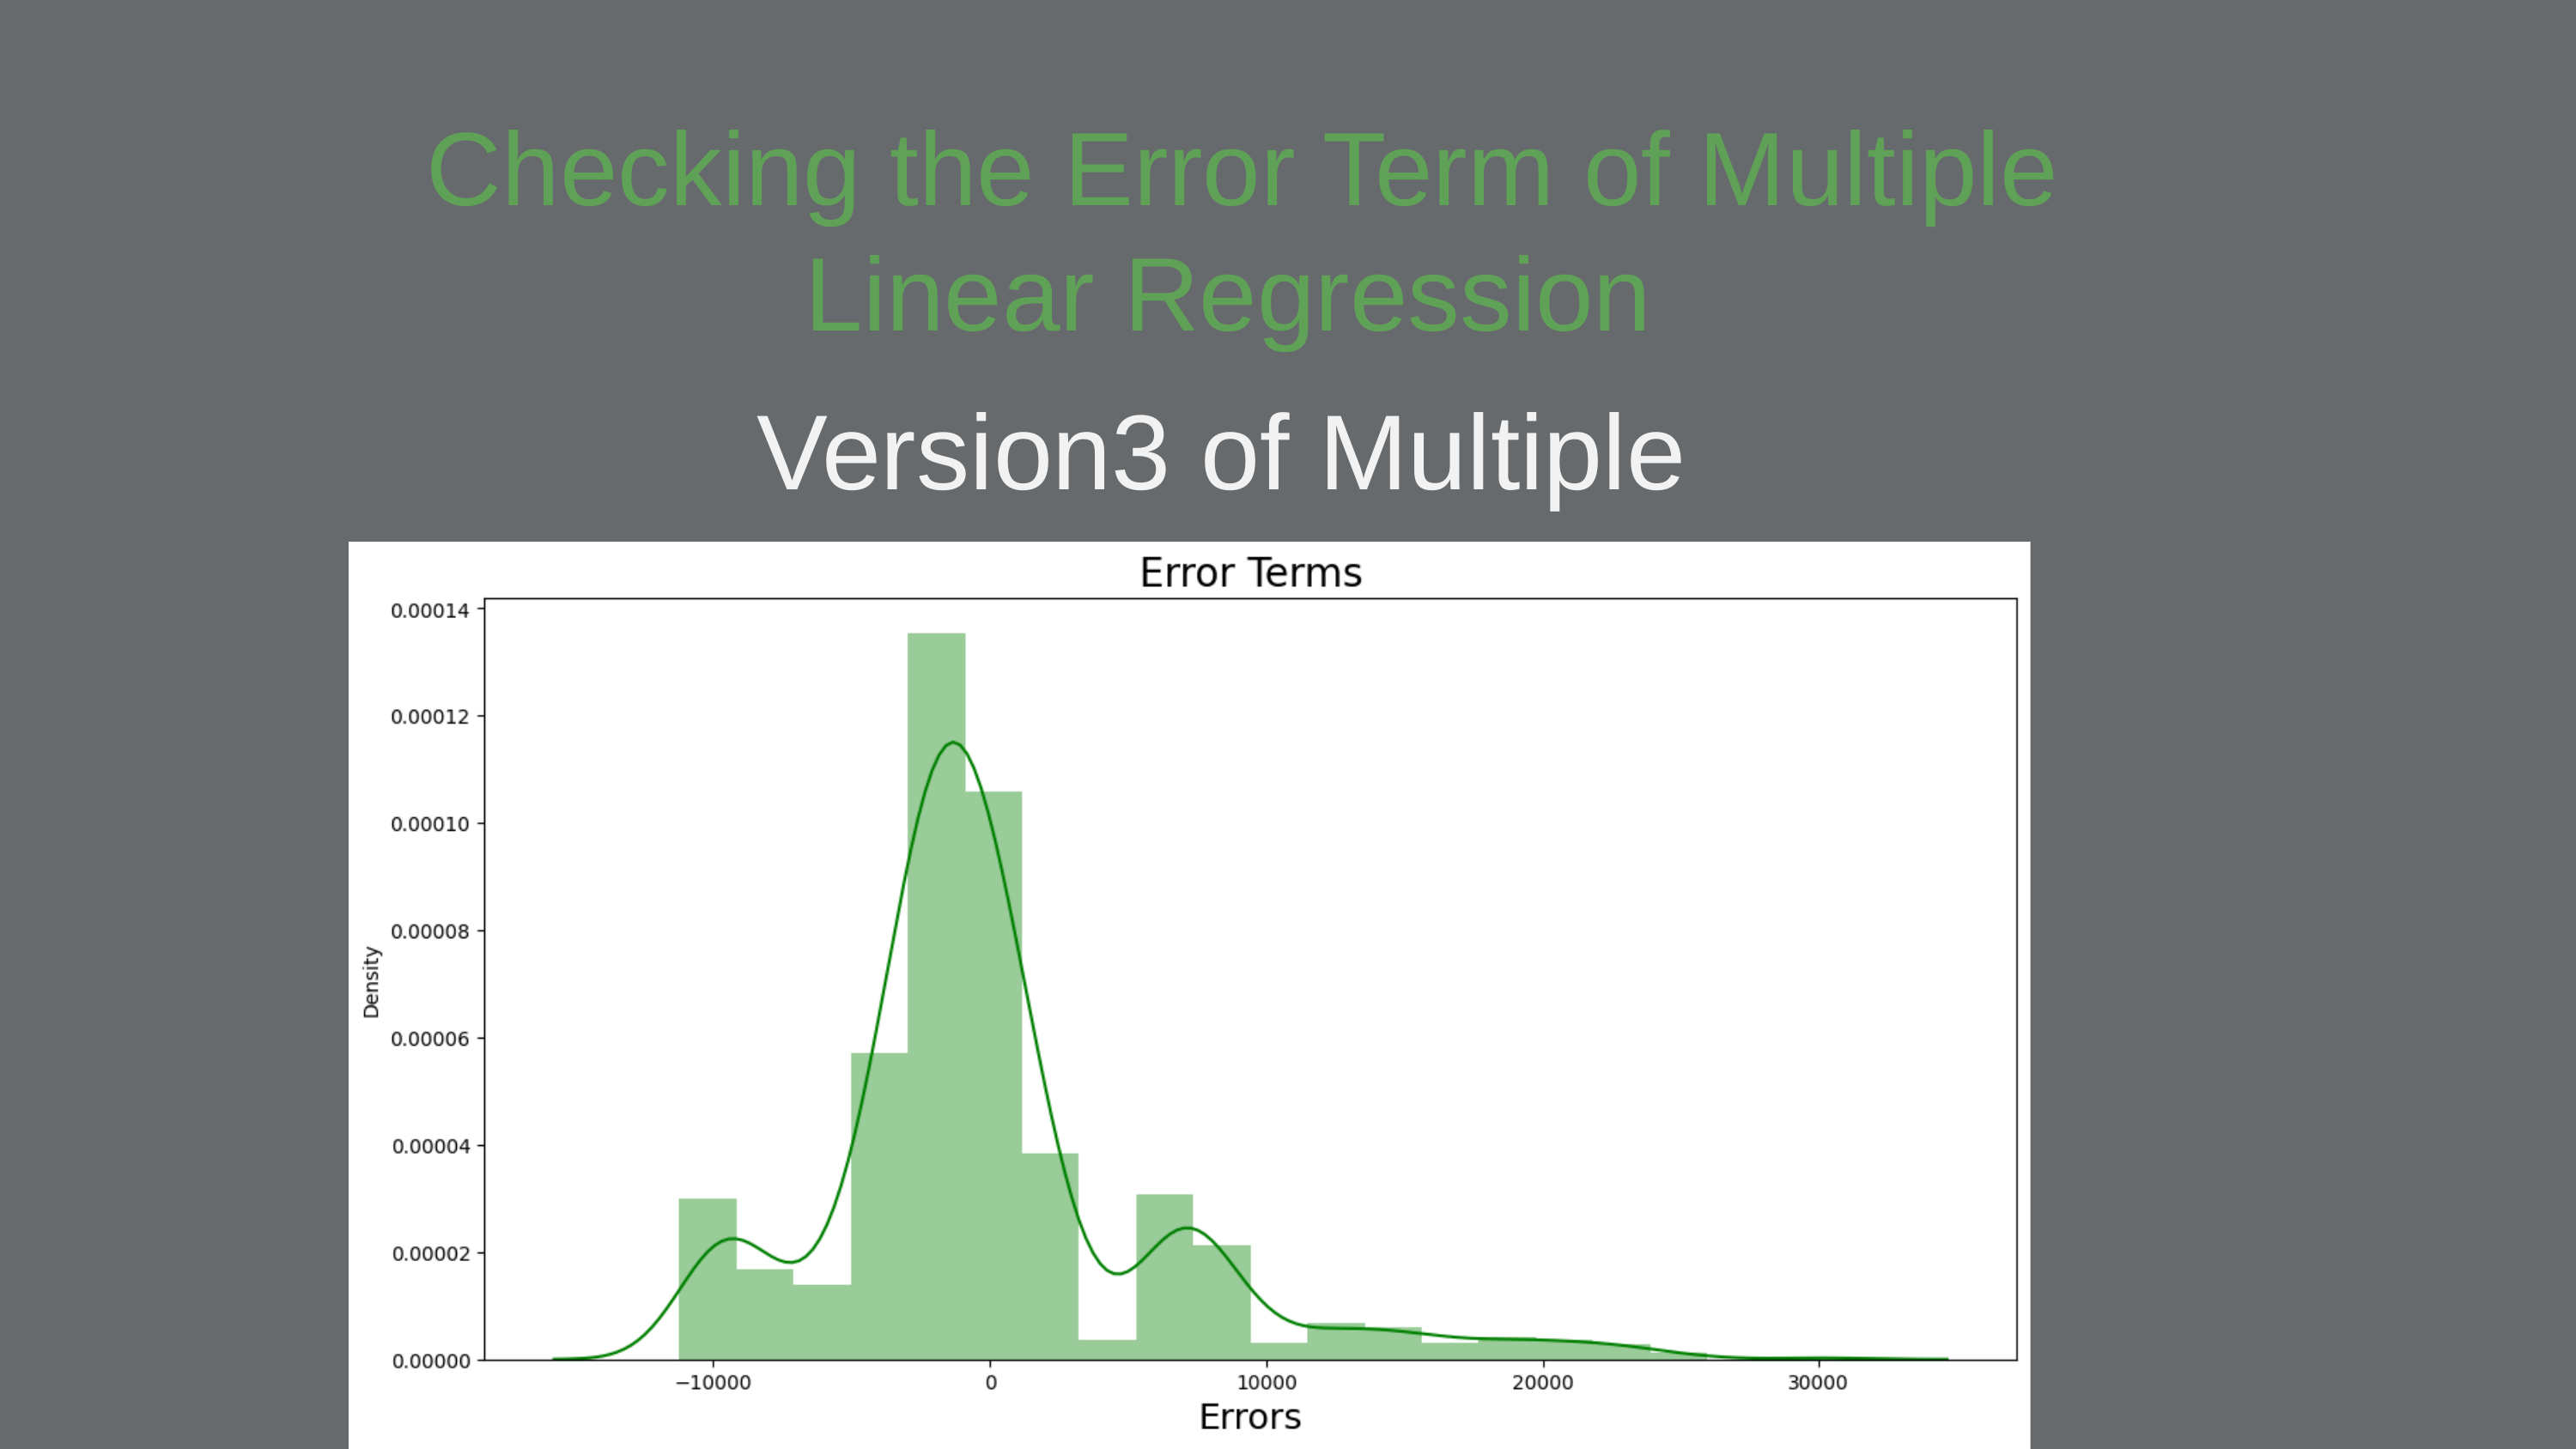

Checking the Error Term of Multiple Linear Regression
Version3 of Multiple